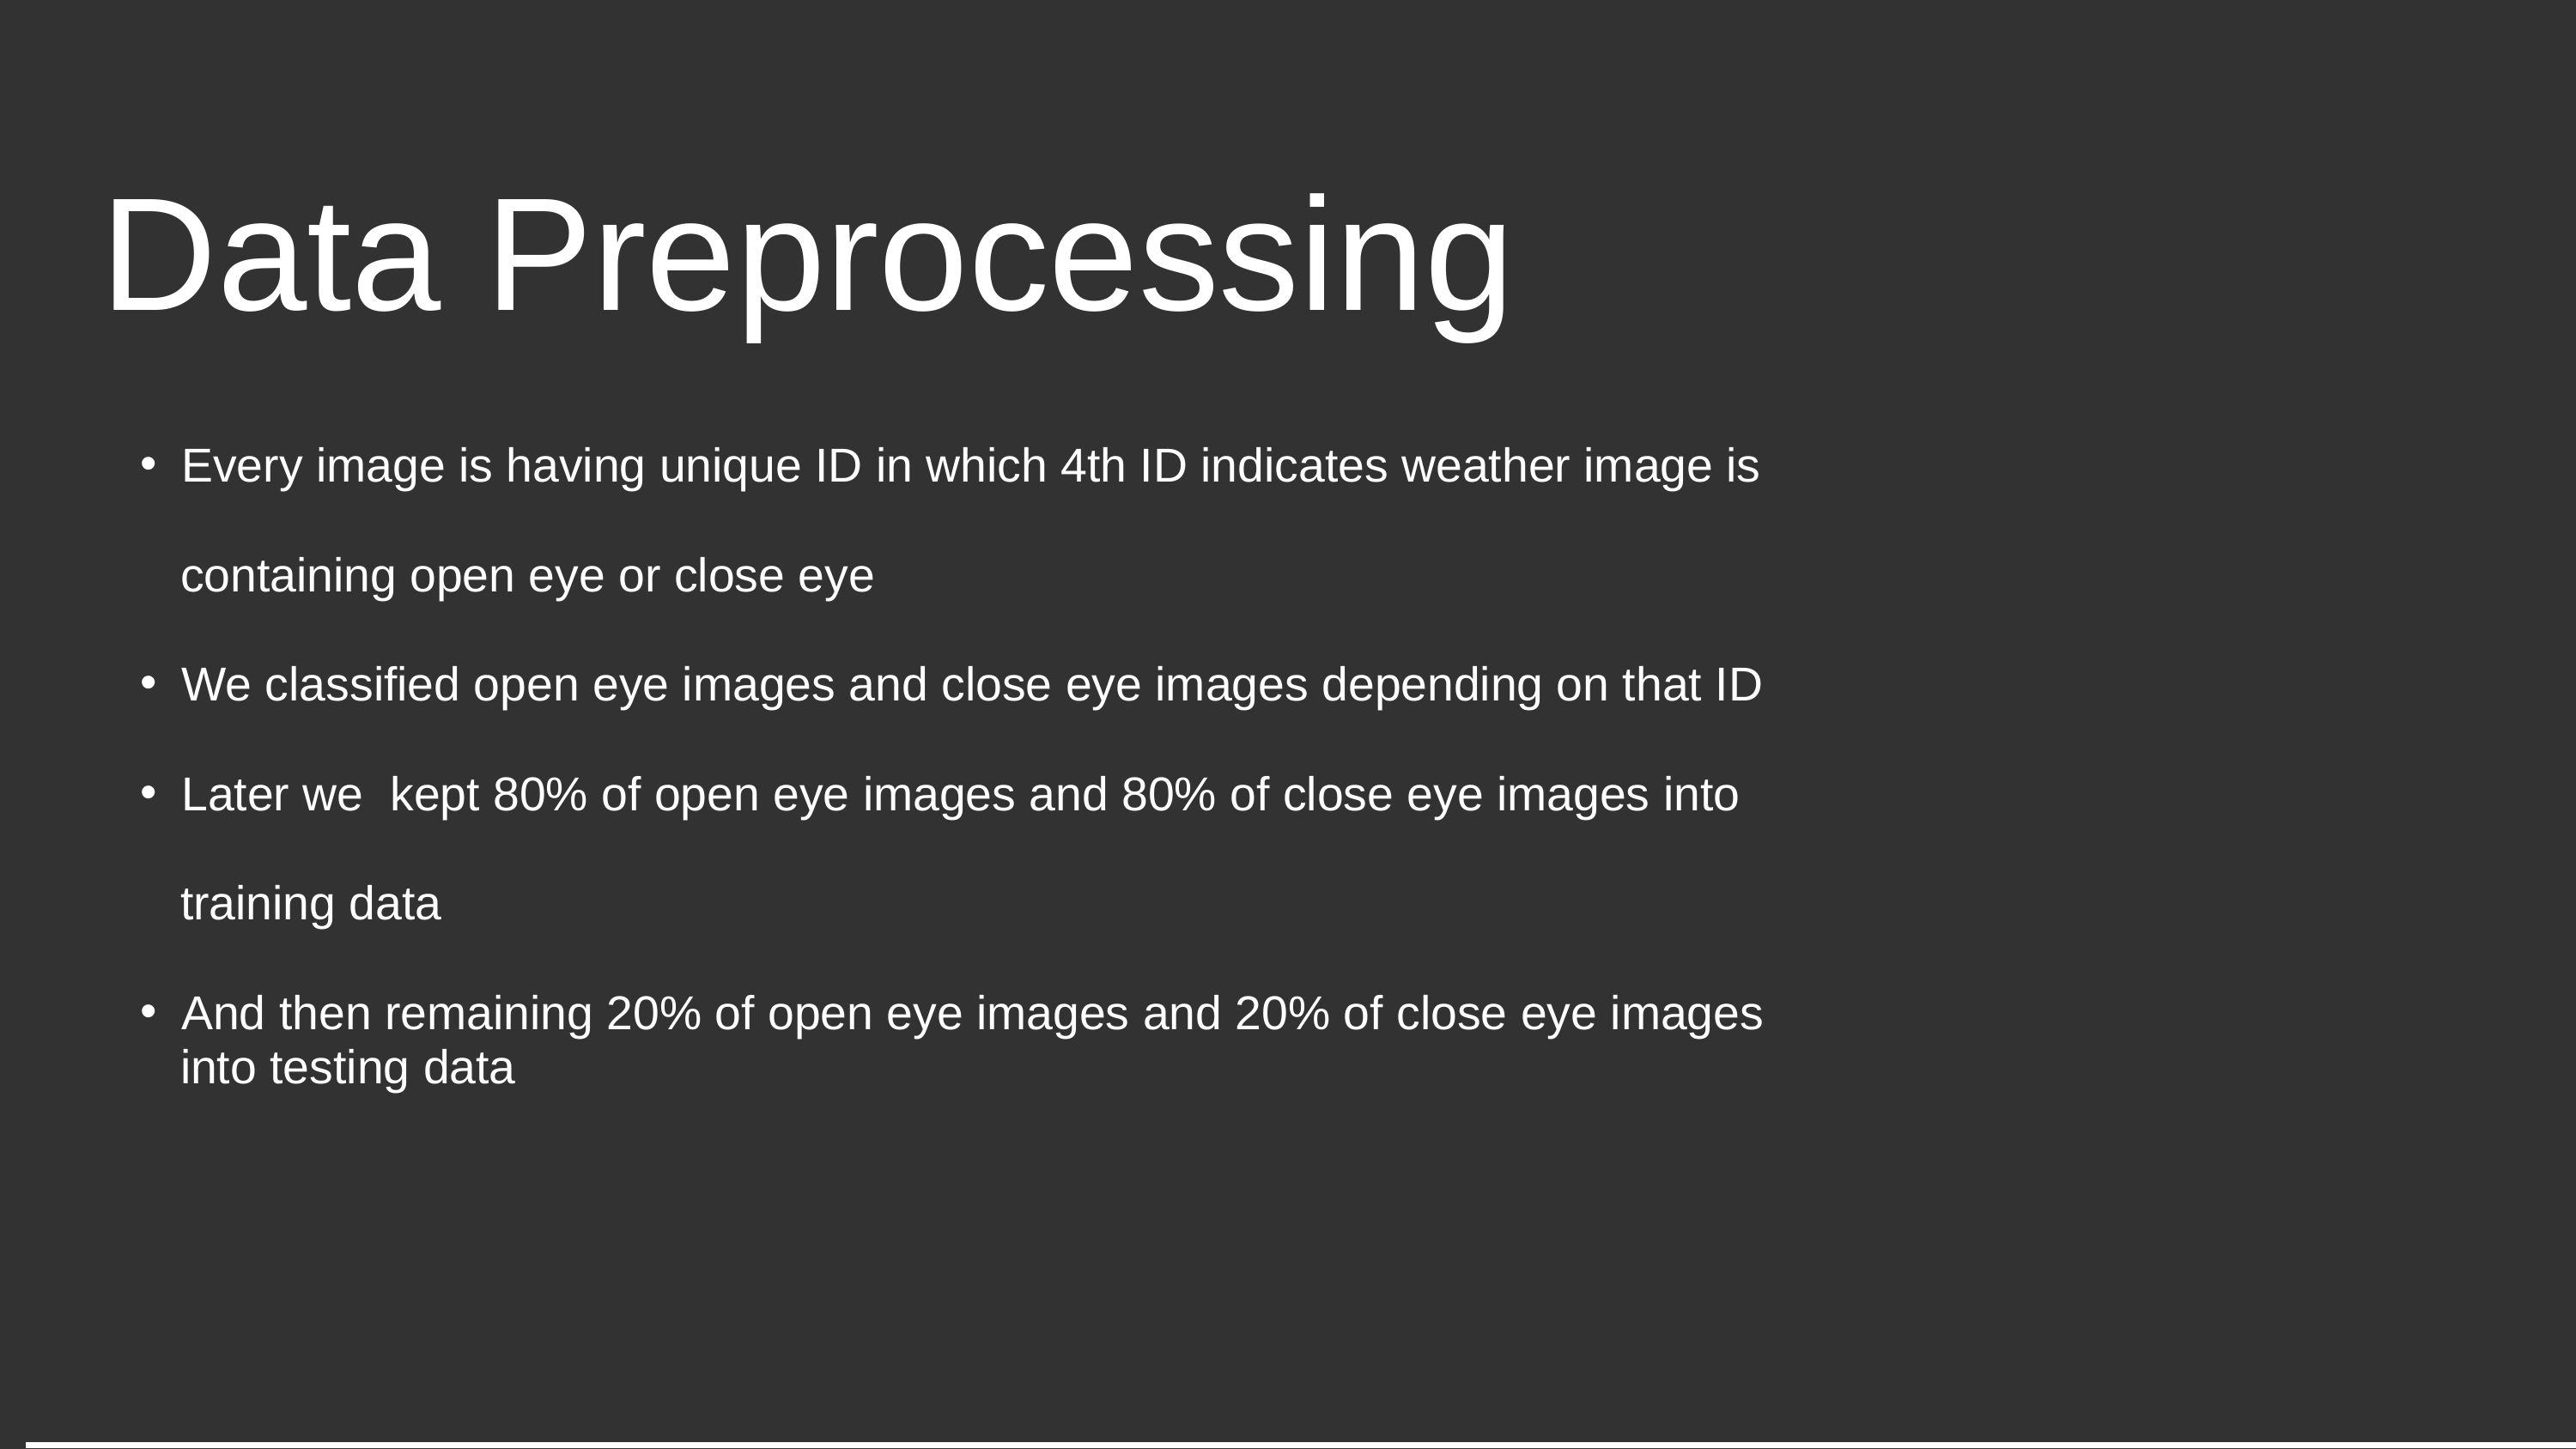

Data Preprocessing
Every image is having unique ID in which 4th ID indicates weather image is

      containing open eye or close eye

We classified open eye images and close eye images depending on that ID

Later we  kept 80% of open eye images and 80% of close eye images into

      training data

And then remaining 20% of open eye images and 20% of close eye images
      into testing data